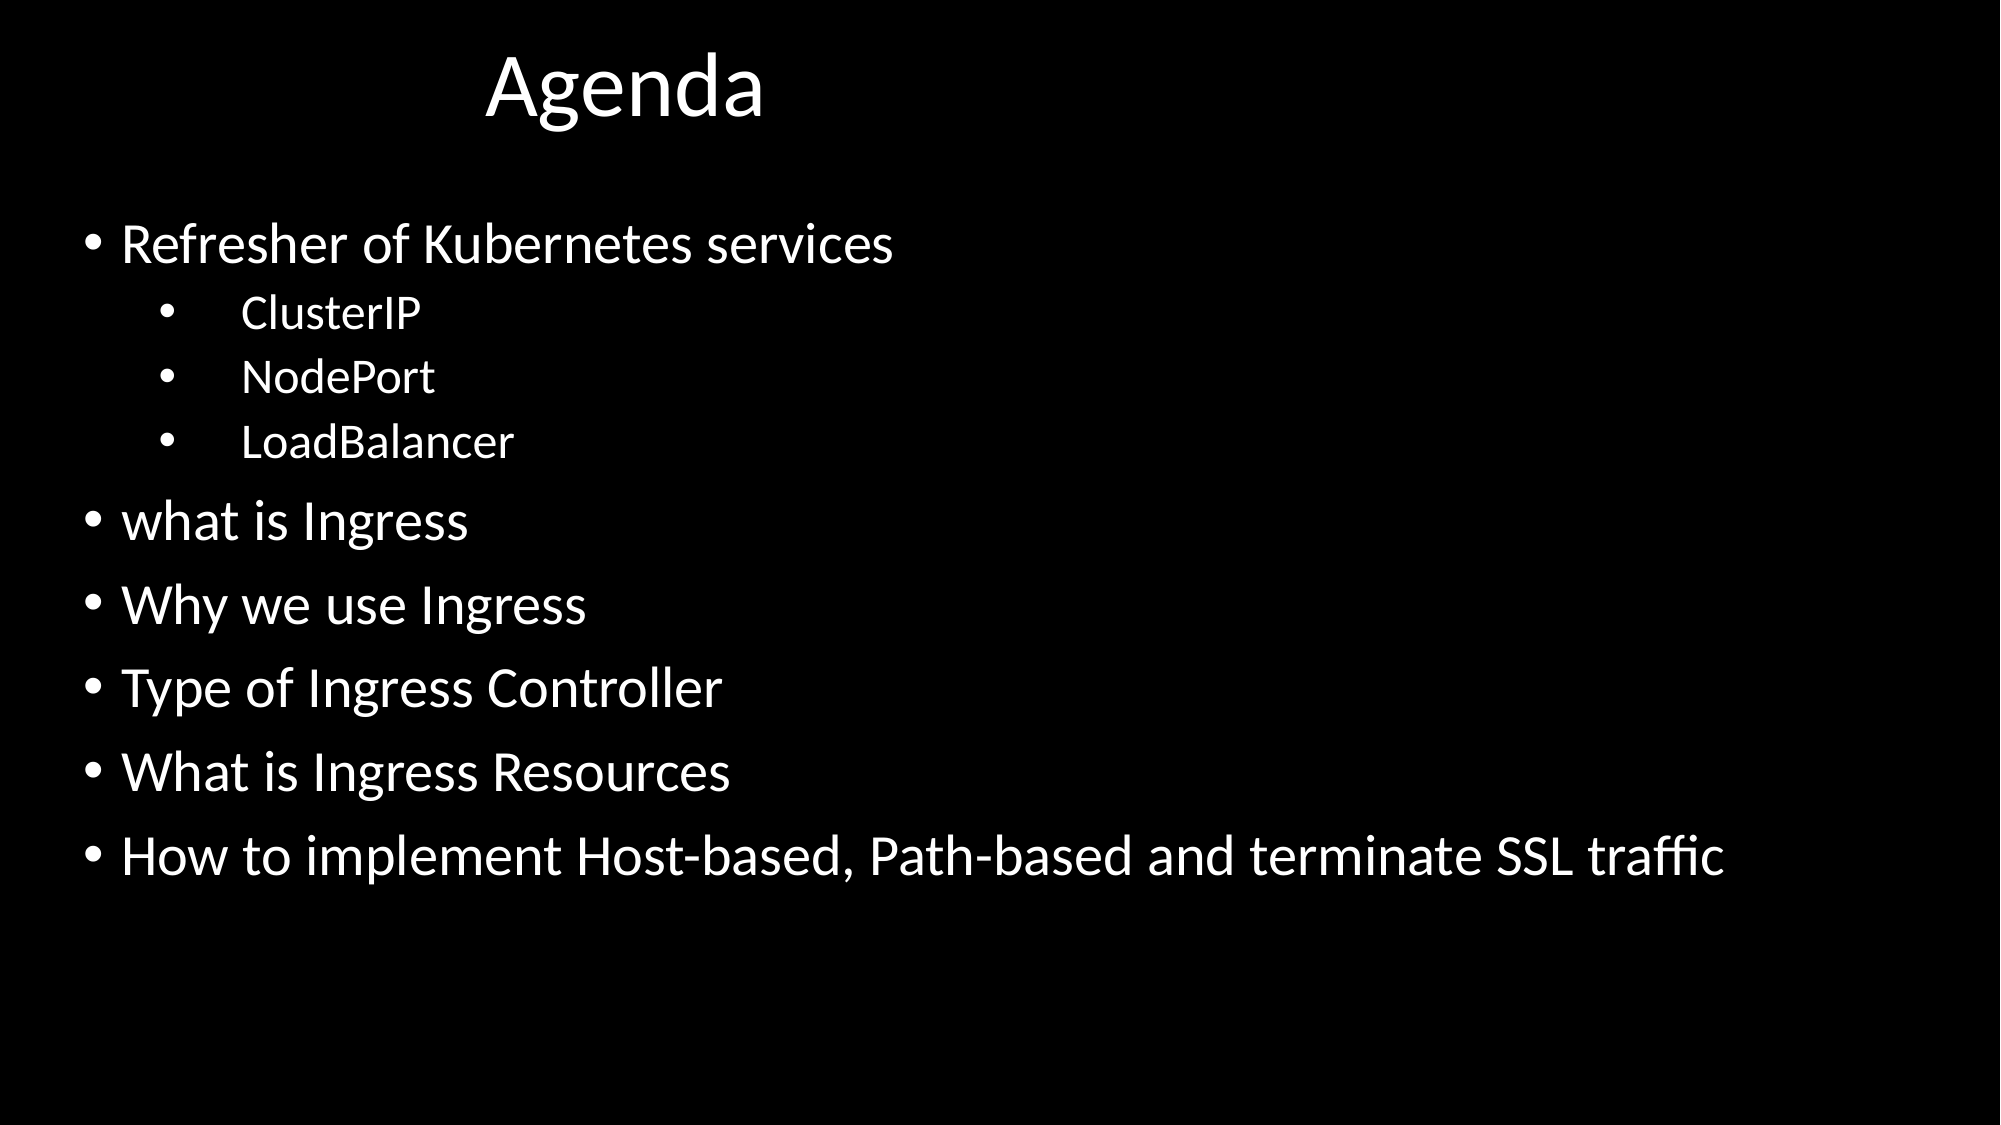

# Agenda
Refresher of Kubernetes services
    ClusterIP
    NodePort
    LoadBalancer
what is Ingress
Why we use Ingress
Type of Ingress Controller
What is Ingress Resources
How to implement Host-based, Path-based and terminate SSL traffic